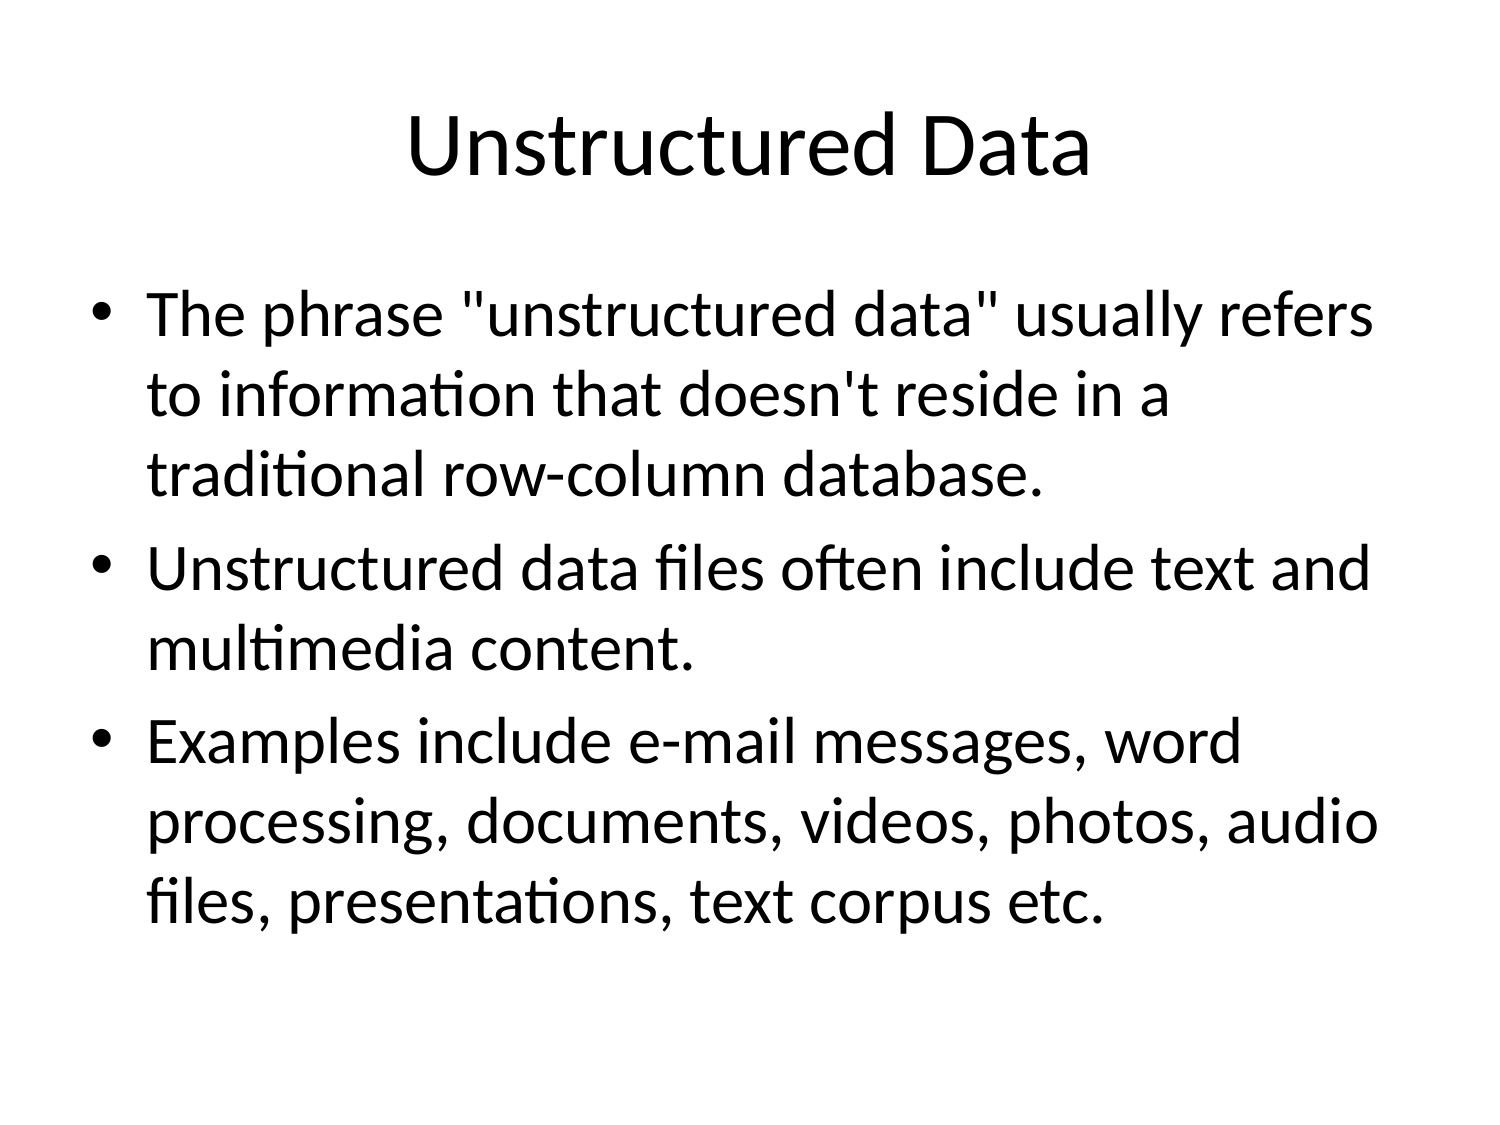

# Unstructured Data
The phrase "unstructured data" usually refers to information that doesn't reside in a traditional row-column database.
Unstructured data files often include text and multimedia content.
Examples include e-mail messages, word processing, documents, videos, photos, audio files, presentations, text corpus etc.